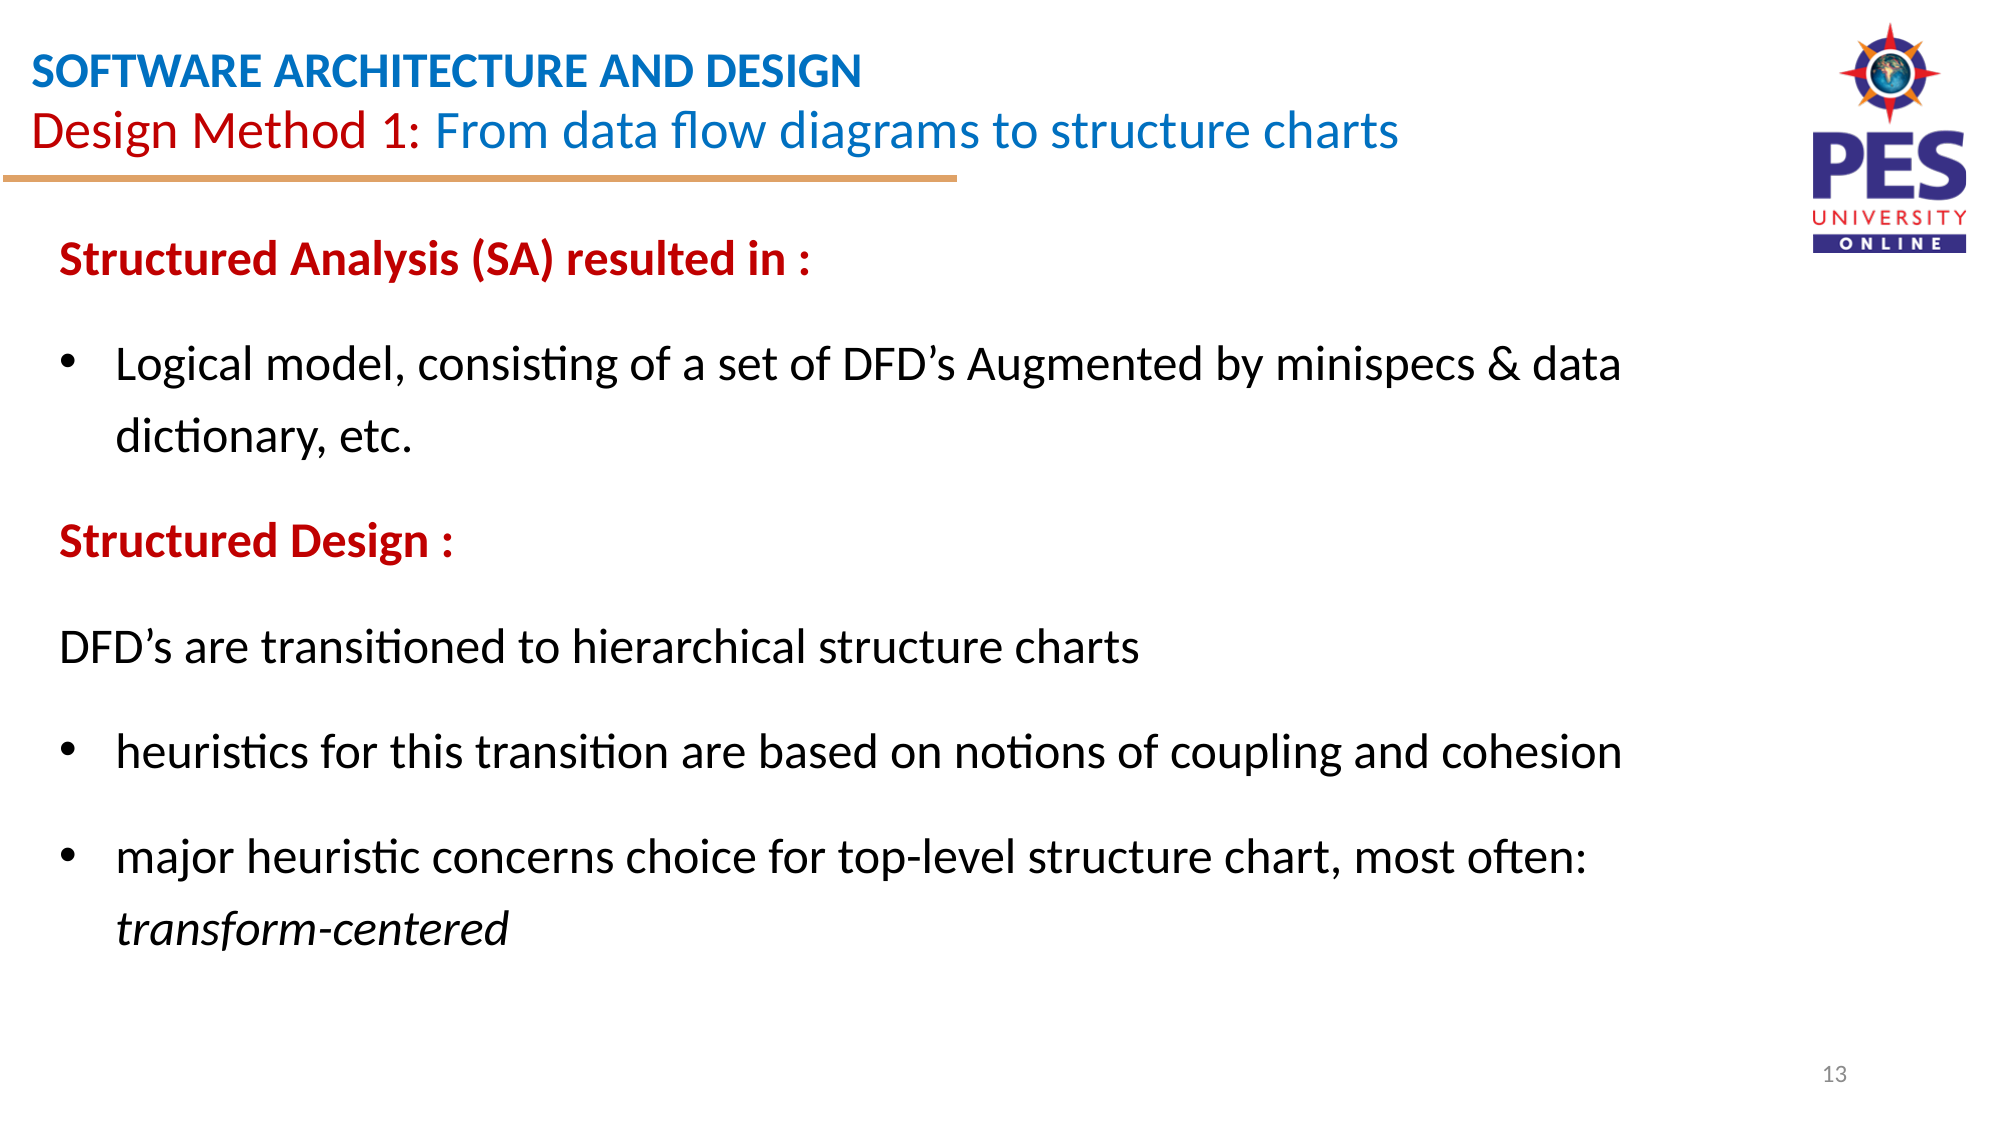

Design Method 1: From data flow diagrams to structure charts
Structured Analysis (SA) resulted in :
Logical model, consisting of a set of DFD’s Augmented by minispecs & data dictionary, etc.
Structured Design :
DFD’s are transitioned to hierarchical structure charts
heuristics for this transition are based on notions of coupling and cohesion
major heuristic concerns choice for top-level structure chart, most often: transform-centered
13